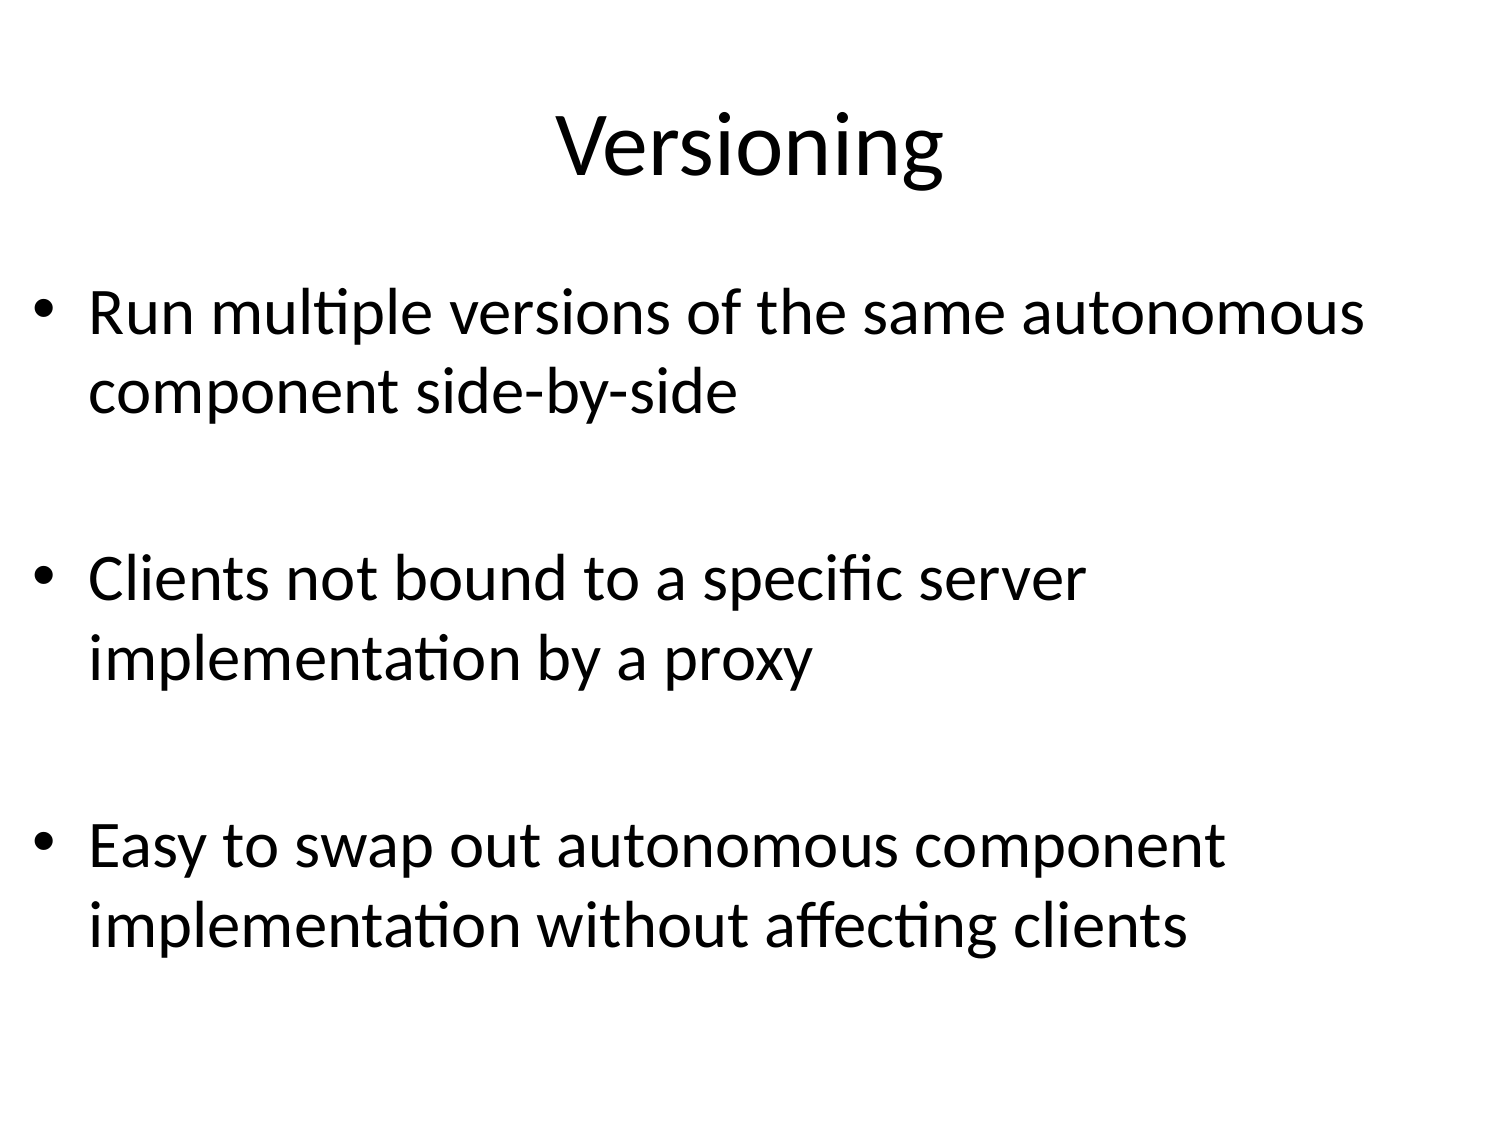

# Versioning
Run multiple versions of the same autonomous component side-by-side

Clients not bound to a specific server implementation by a proxy

Easy to swap out autonomous component implementation without affecting clients